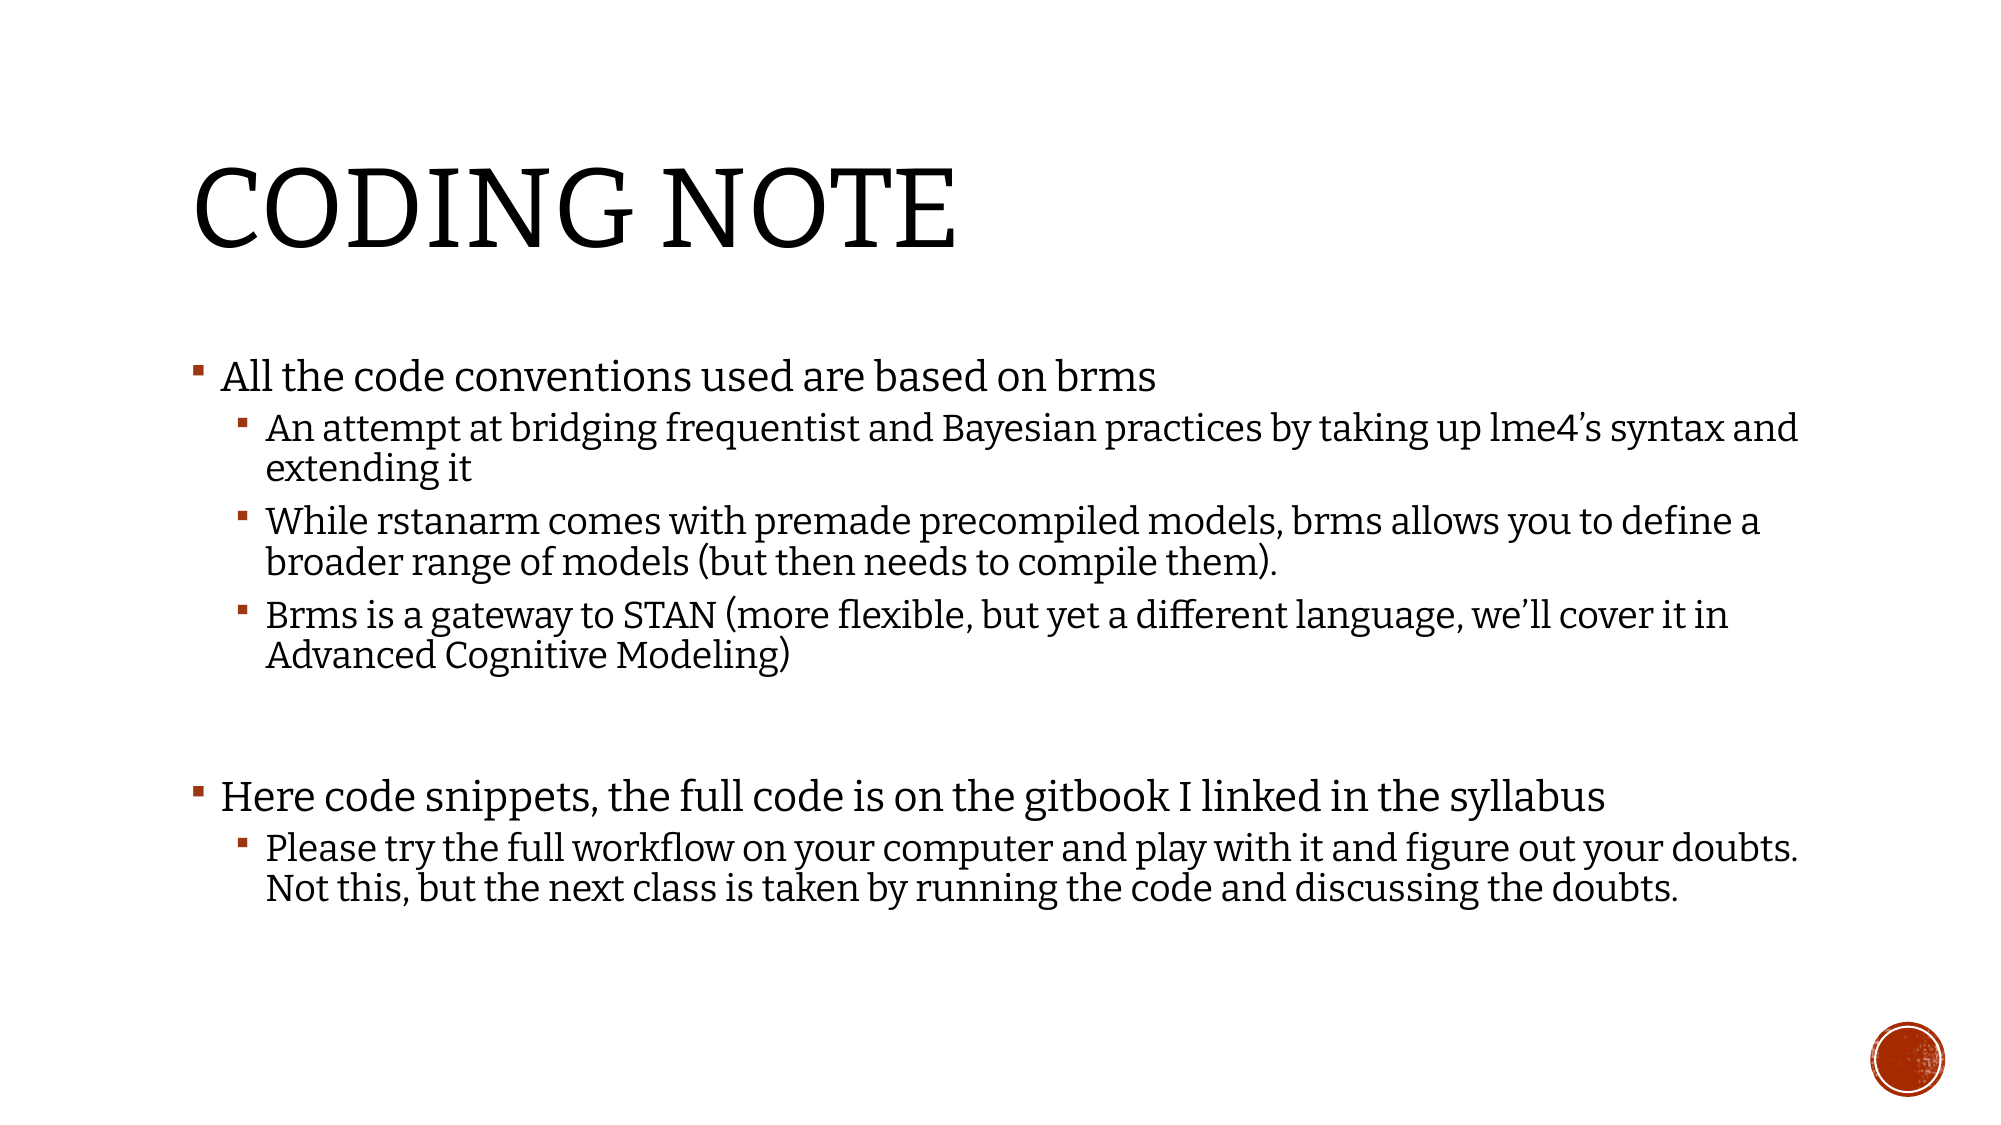

# Coding note
All the code conventions used are based on brms
An attempt at bridging frequentist and Bayesian practices by taking up lme4’s syntax and extending it
While rstanarm comes with premade precompiled models, brms allows you to define a broader range of models (but then needs to compile them).
Brms is a gateway to STAN (more flexible, but yet a different language, we’ll cover it in Advanced Cognitive Modeling)

Here code snippets, the full code is on the gitbook I linked in the syllabus
Please try the full workflow on your computer and play with it and figure out your doubts. Not this, but the next class is taken by running the code and discussing the doubts.